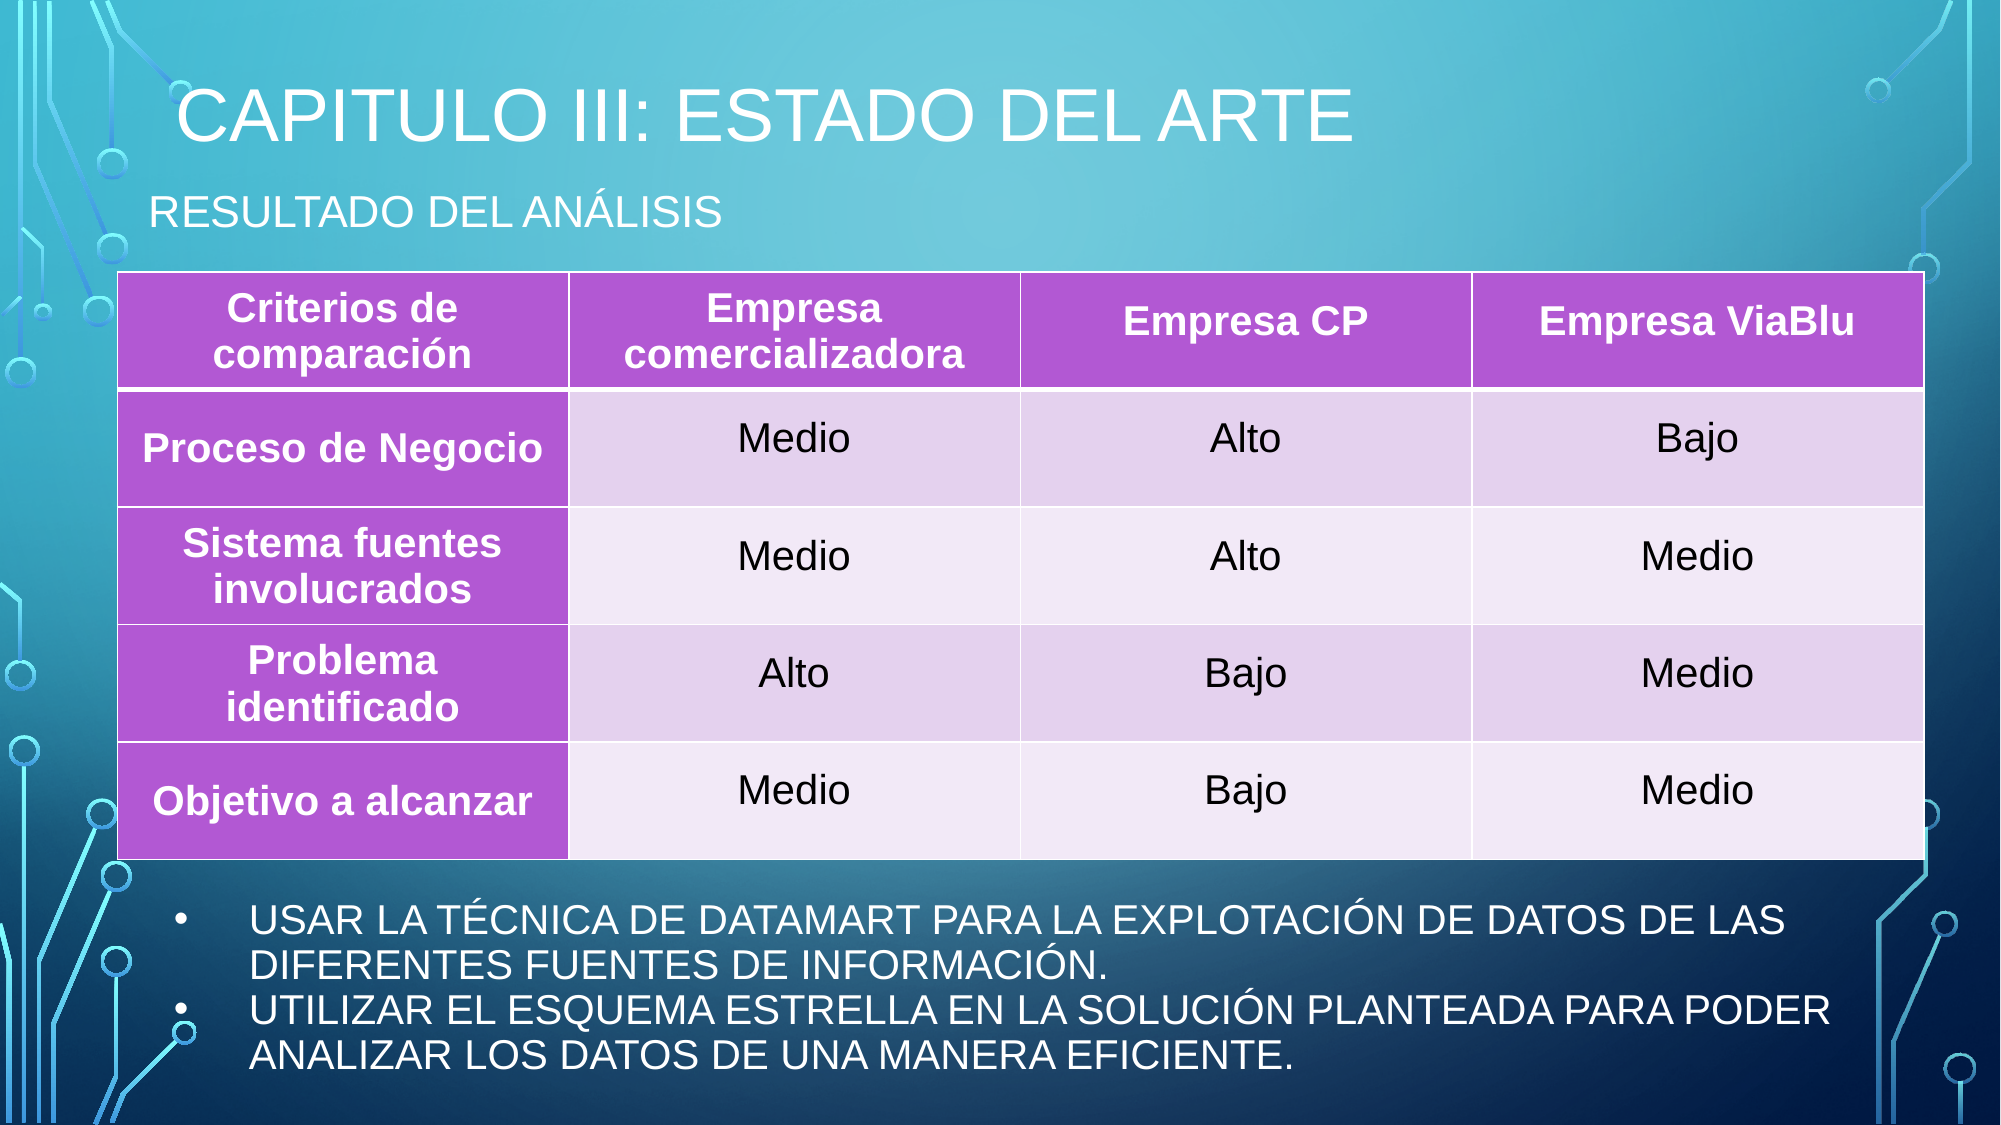

# Capitulo III: Estado del Arte
Resultado del Análisis
| Criterios de comparación | Empresa comercializadora | Empresa CP | Empresa ViaBlu |
| --- | --- | --- | --- |
| Proceso de Negocio | Medio | Alto | Bajo |
| Sistema fuentes involucrados | Medio | Alto | Medio |
| Problema identificado | Alto | Bajo | Medio |
| Objetivo a alcanzar | Medio | Bajo | Medio |
Usar la técnica de datamart para la explotación de datos de las diferentes fuentes de información.
Utilizar el esquema estrella en la solución planteada para poder analizar los datos de una manera eficiente.